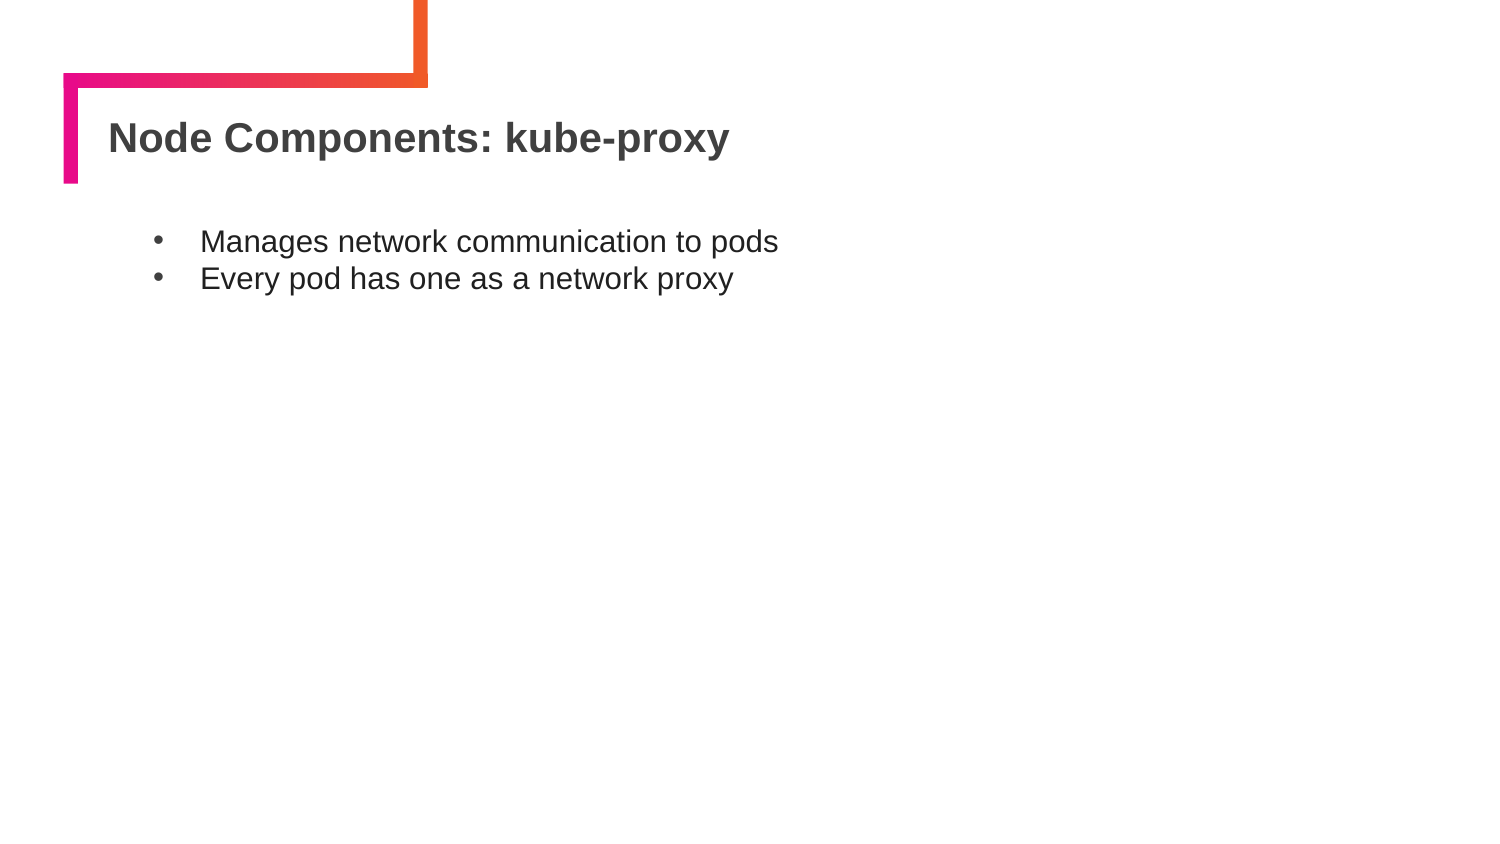

# Node Components: kube-proxy
Manages network communication to pods
Every pod has one as a network proxy

104